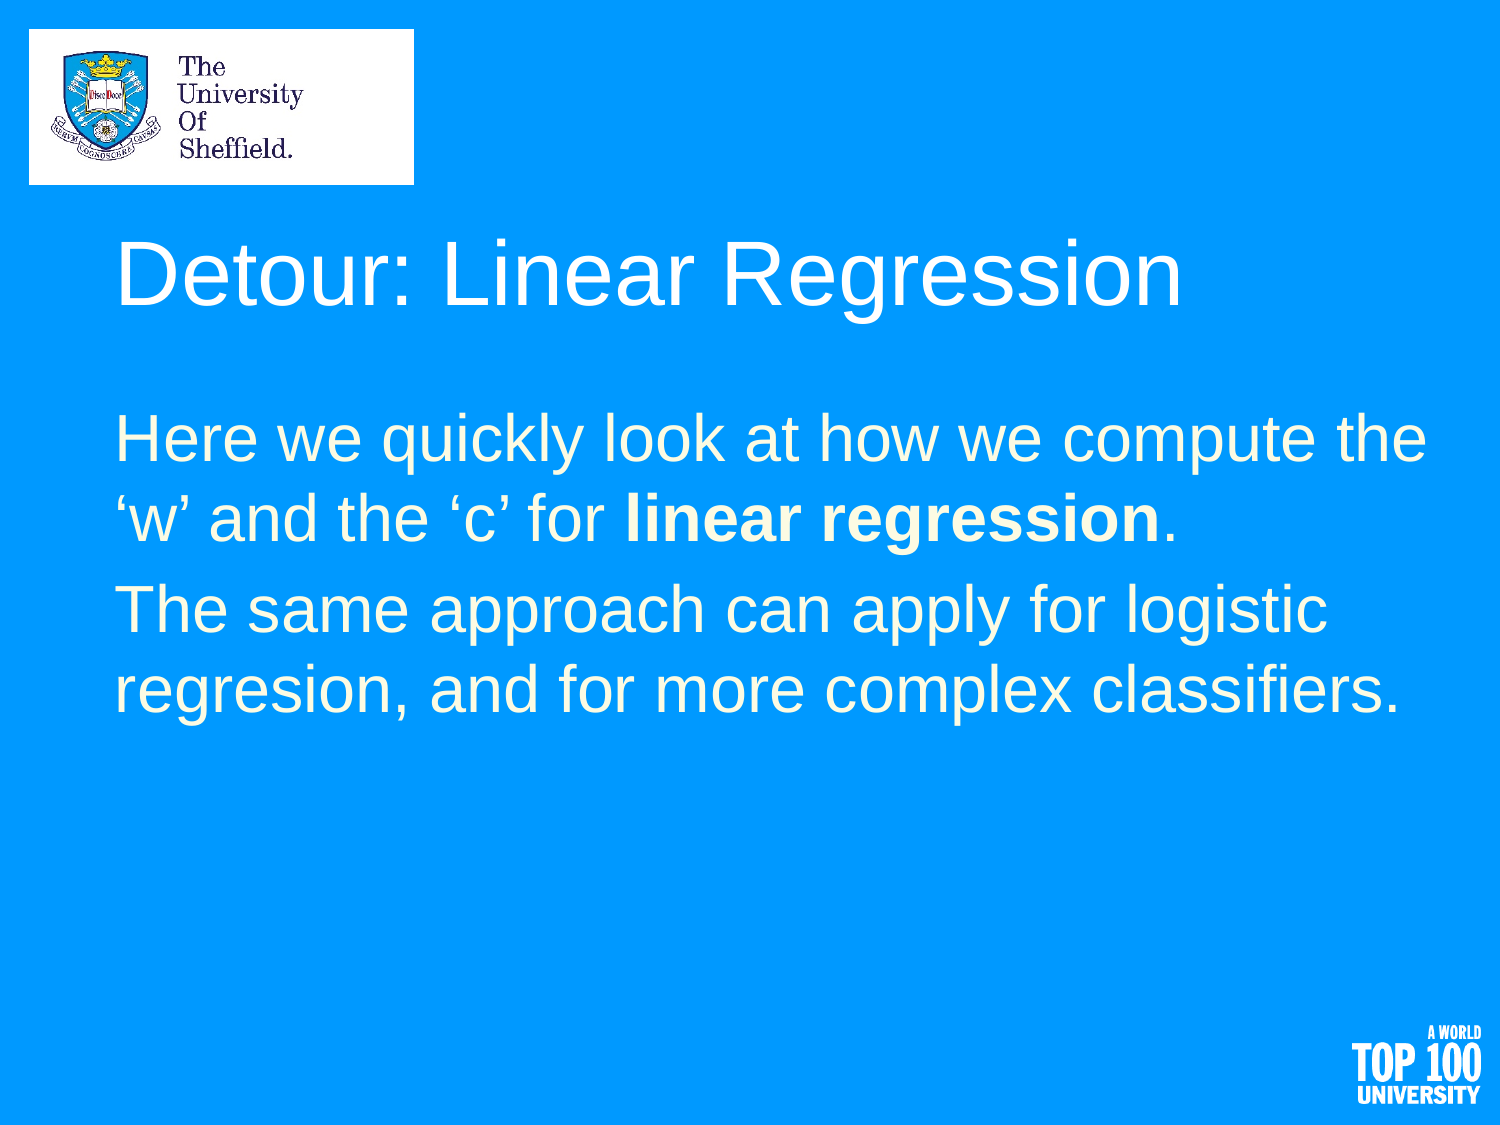

# Detour: Linear Regression
Here we quickly look at how we compute the ‘w’ and the ‘c’ for linear regression.
The same approach can apply for logistic regresion, and for more complex classifiers.